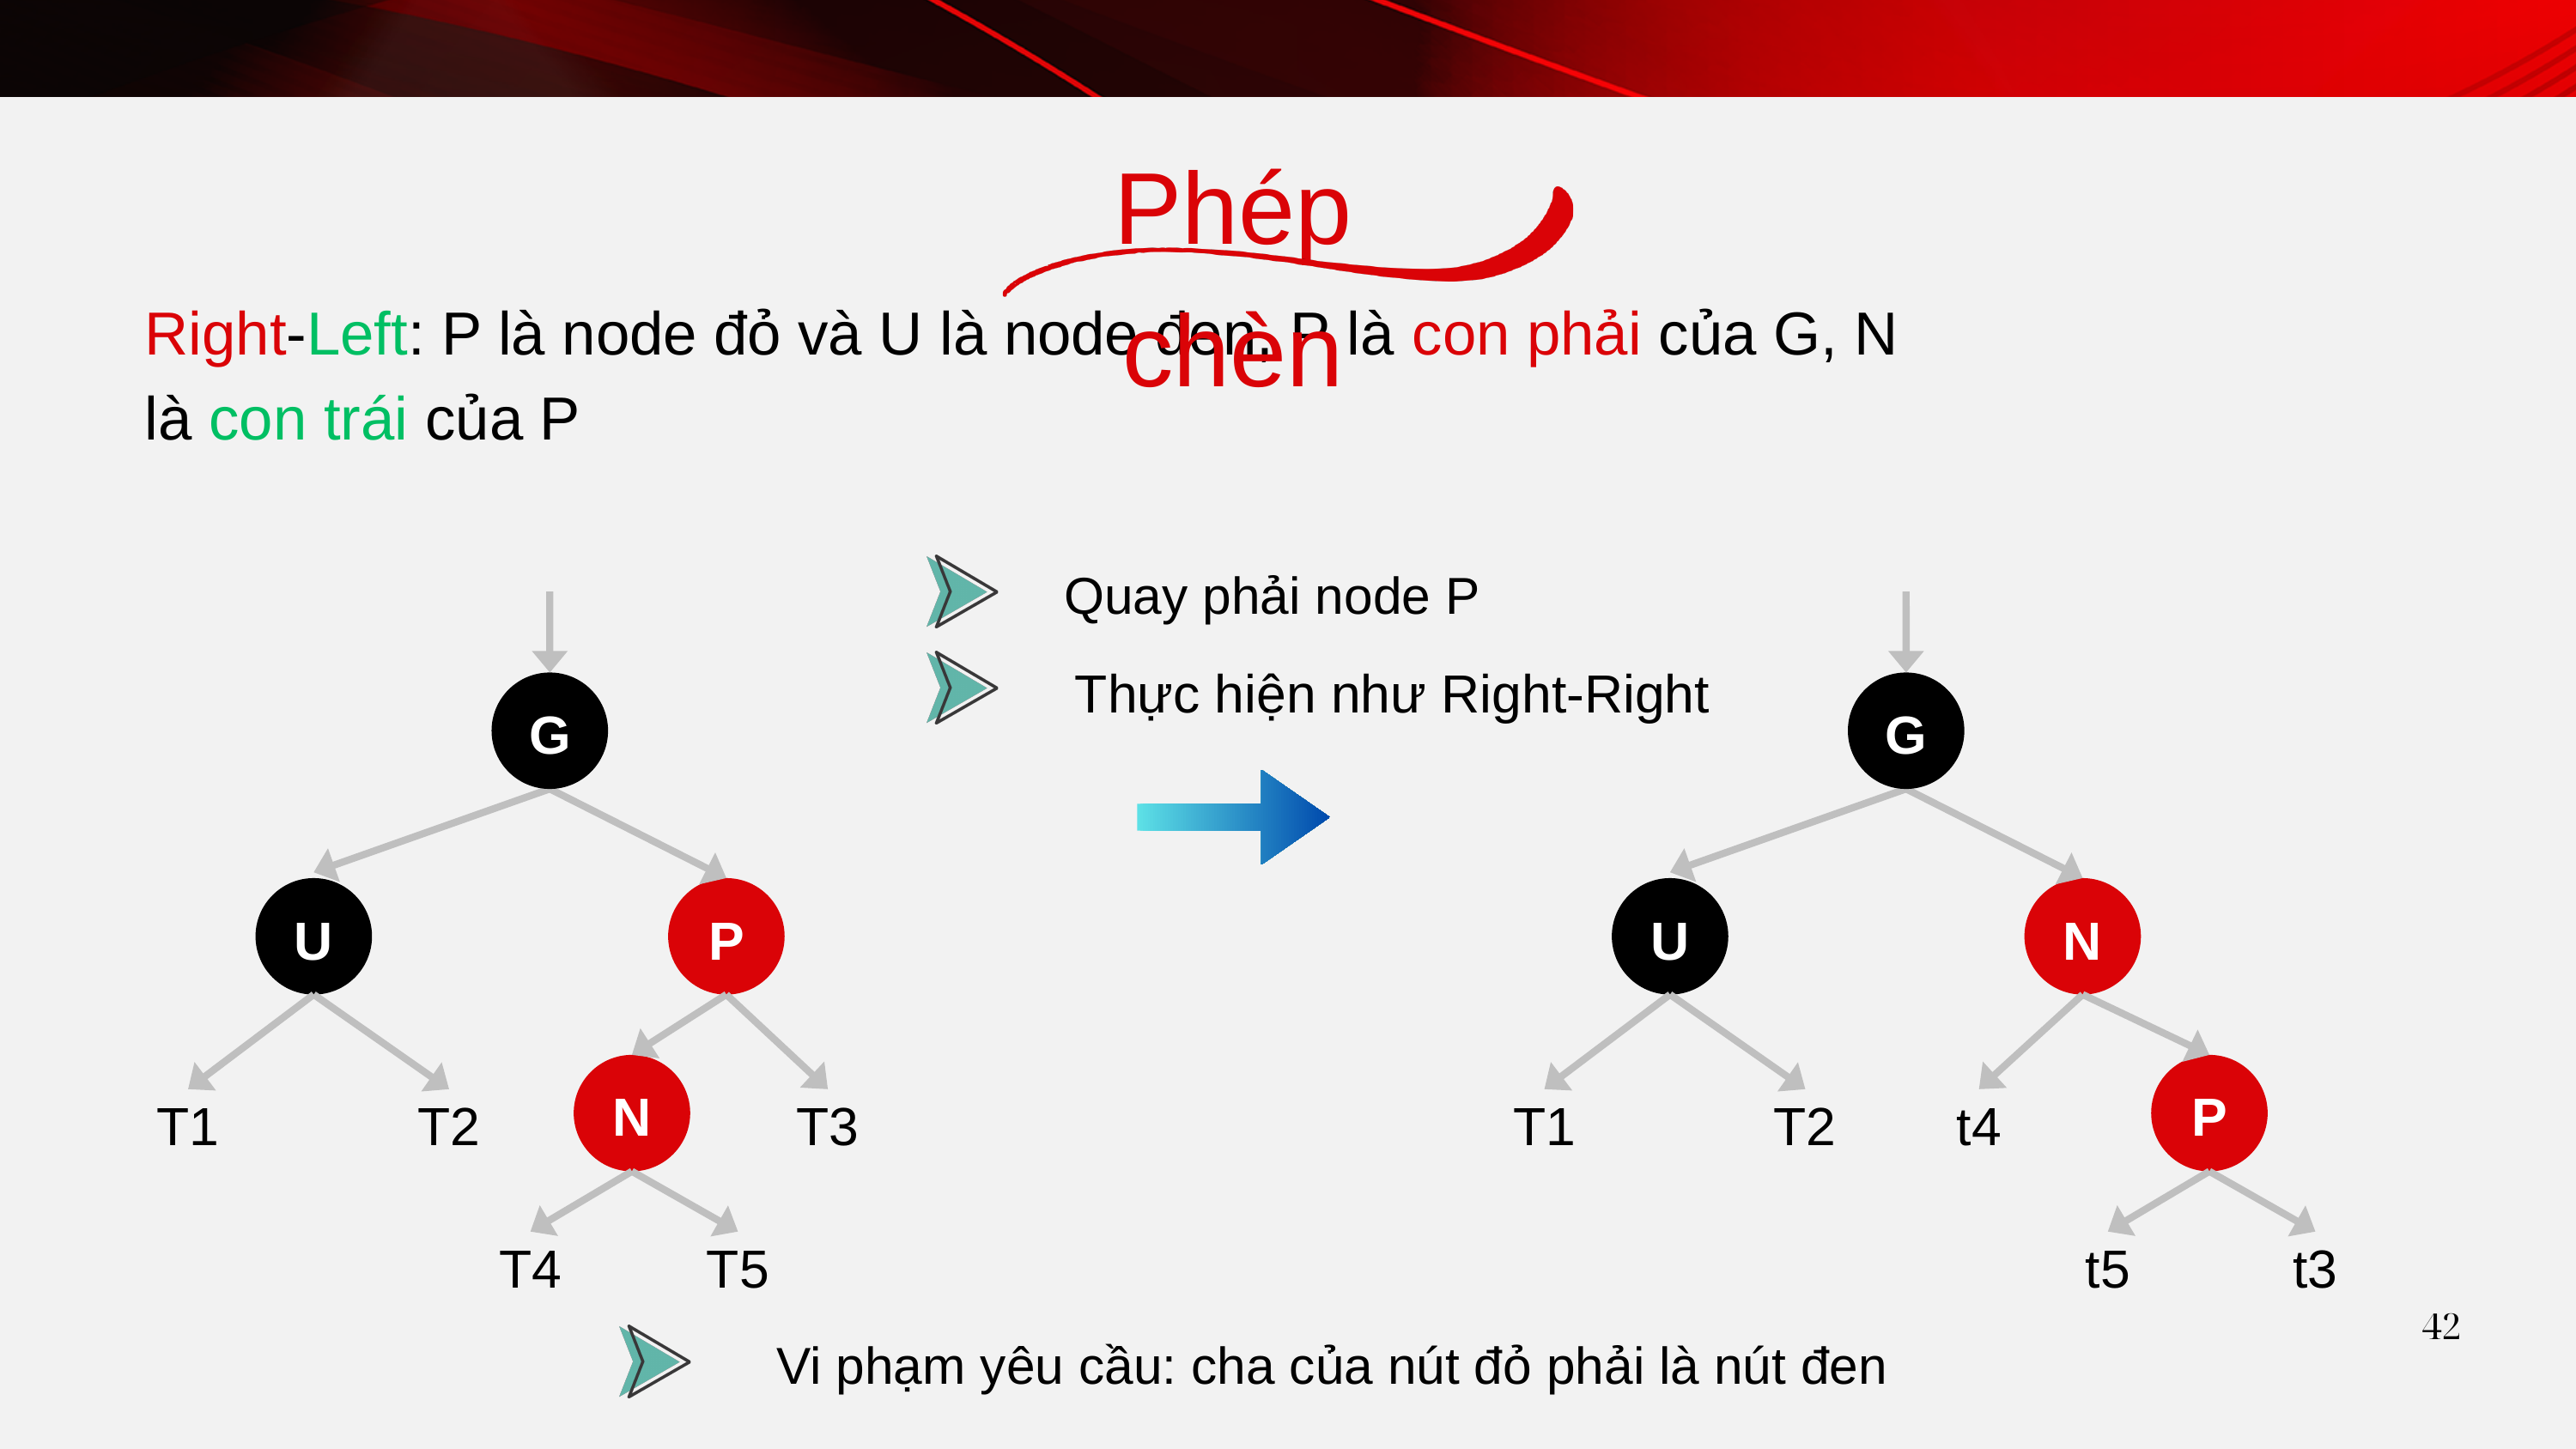

Phép chèn

Right-Left: P là node đỏ và U là node đen, P là con phải của G, N là con trái của P

Quay phải node P

G

U

P

N
T1
T2
T3

T4
T5

G

U

N

P
T1
T2
t4

t5
t3

Thực hiện như Right-Right

42

Vi phạm yêu cầu: cha của nút đỏ phải là nút đen